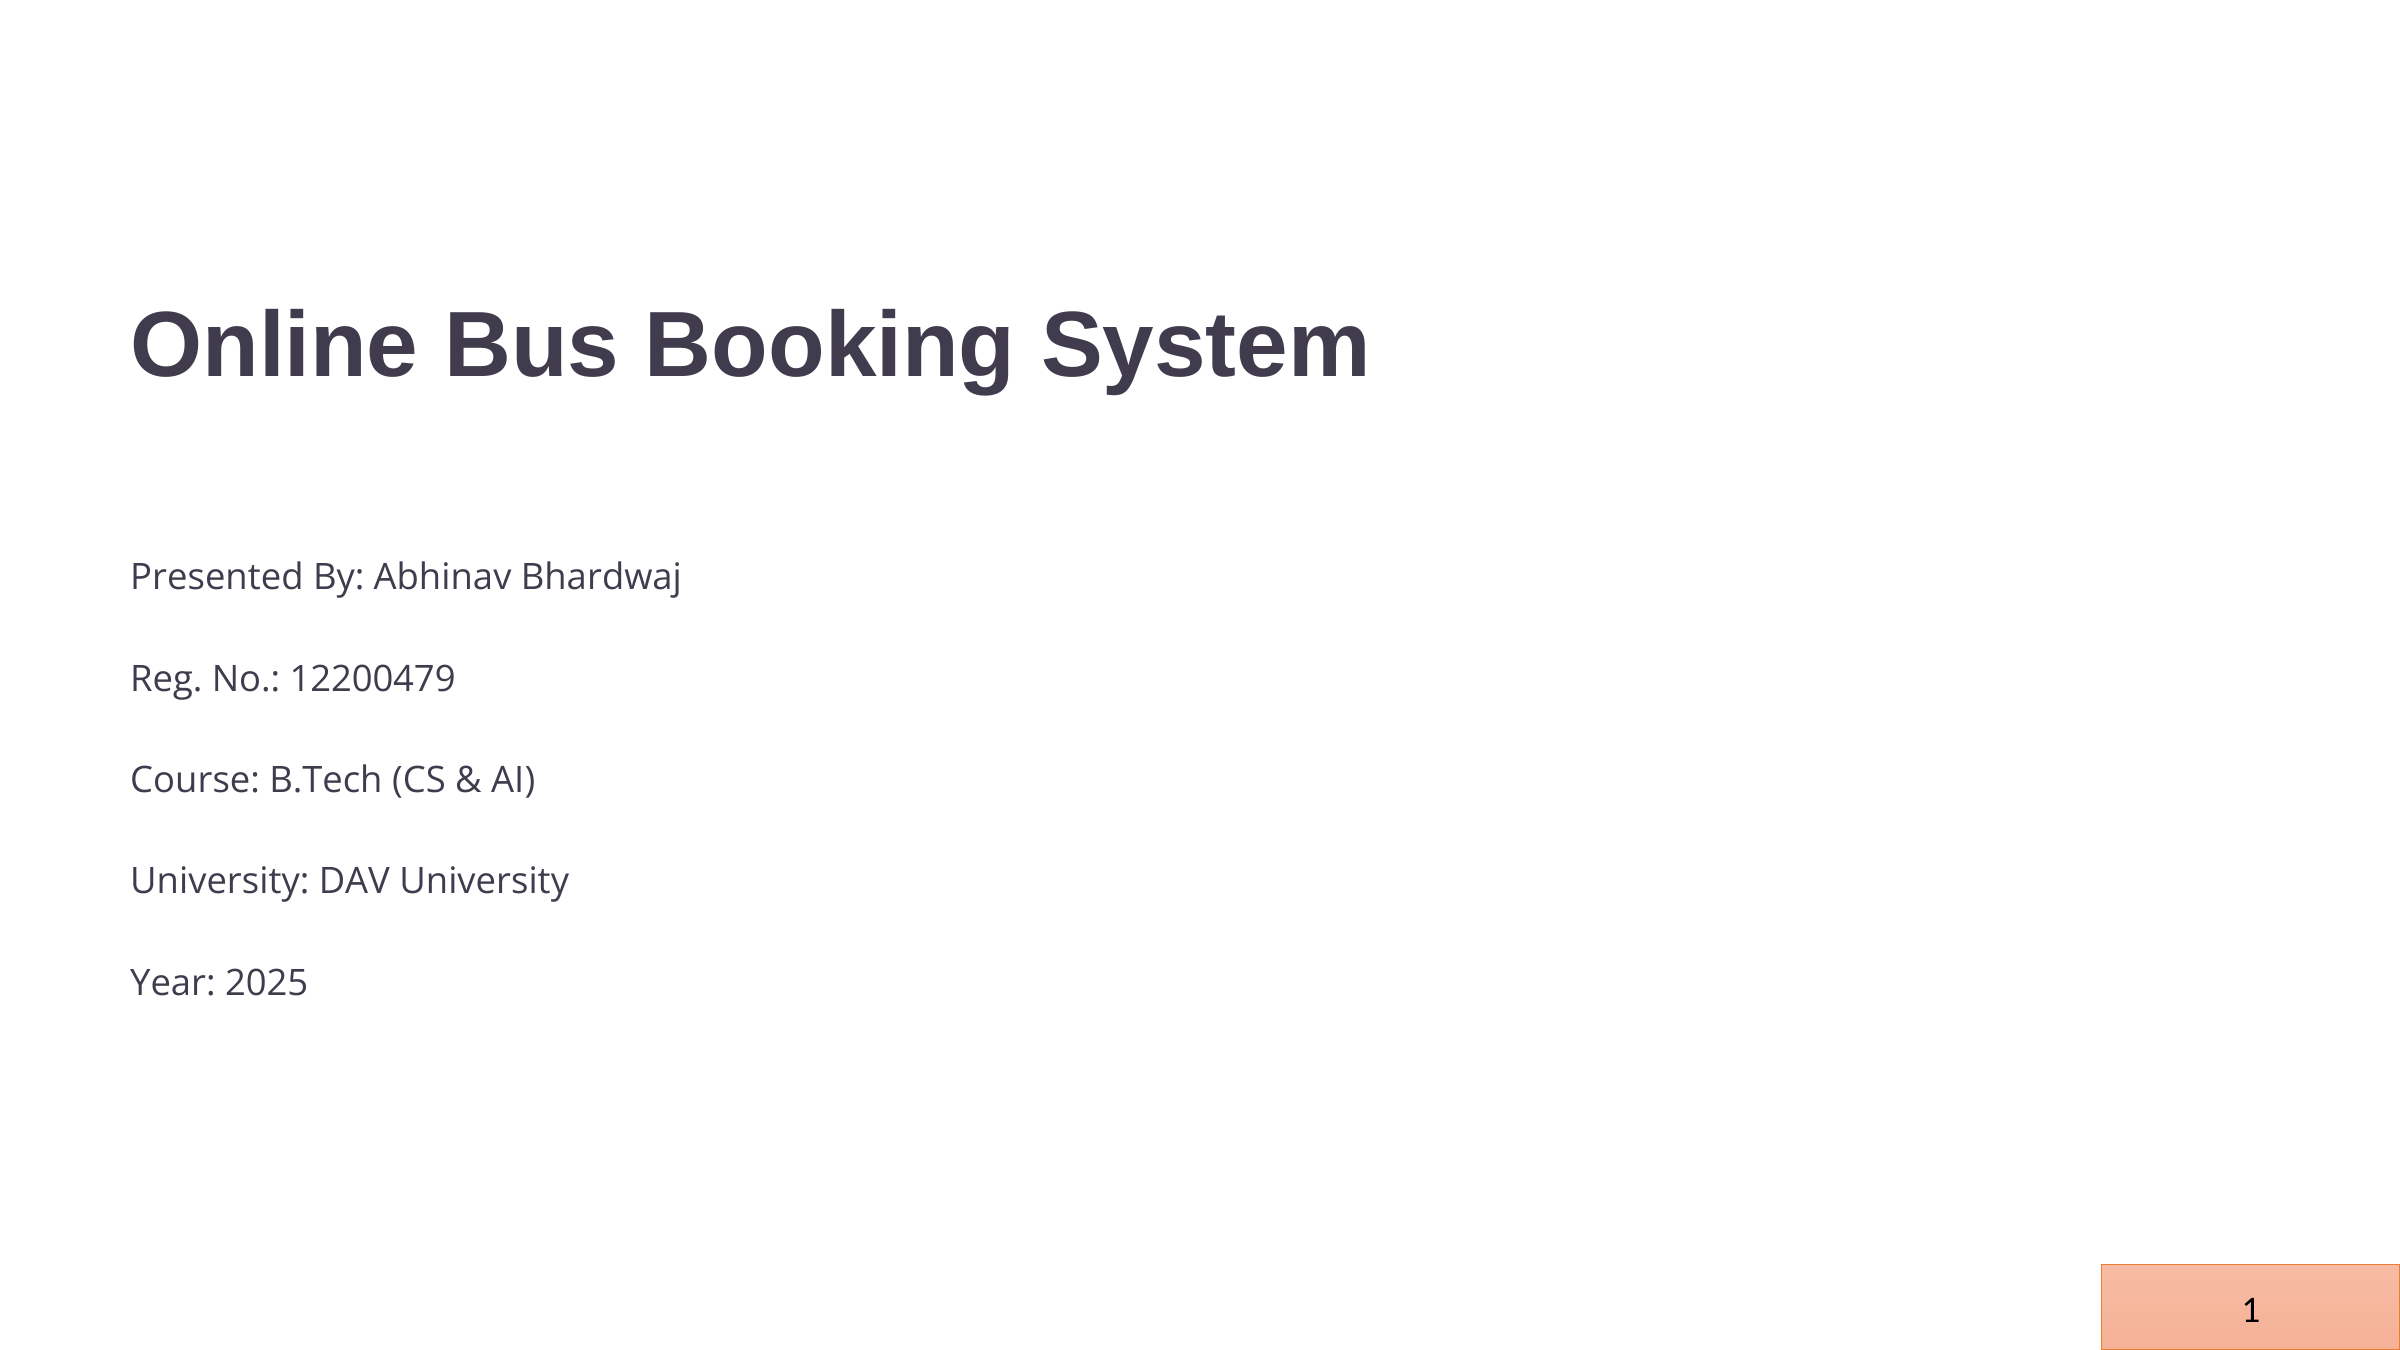

Online Bus Booking System
Presented By: Abhinav Bhardwaj
Reg. No.: 12200479
Course: B.Tech (CS & AI)
University: DAV University
Year: 2025
1